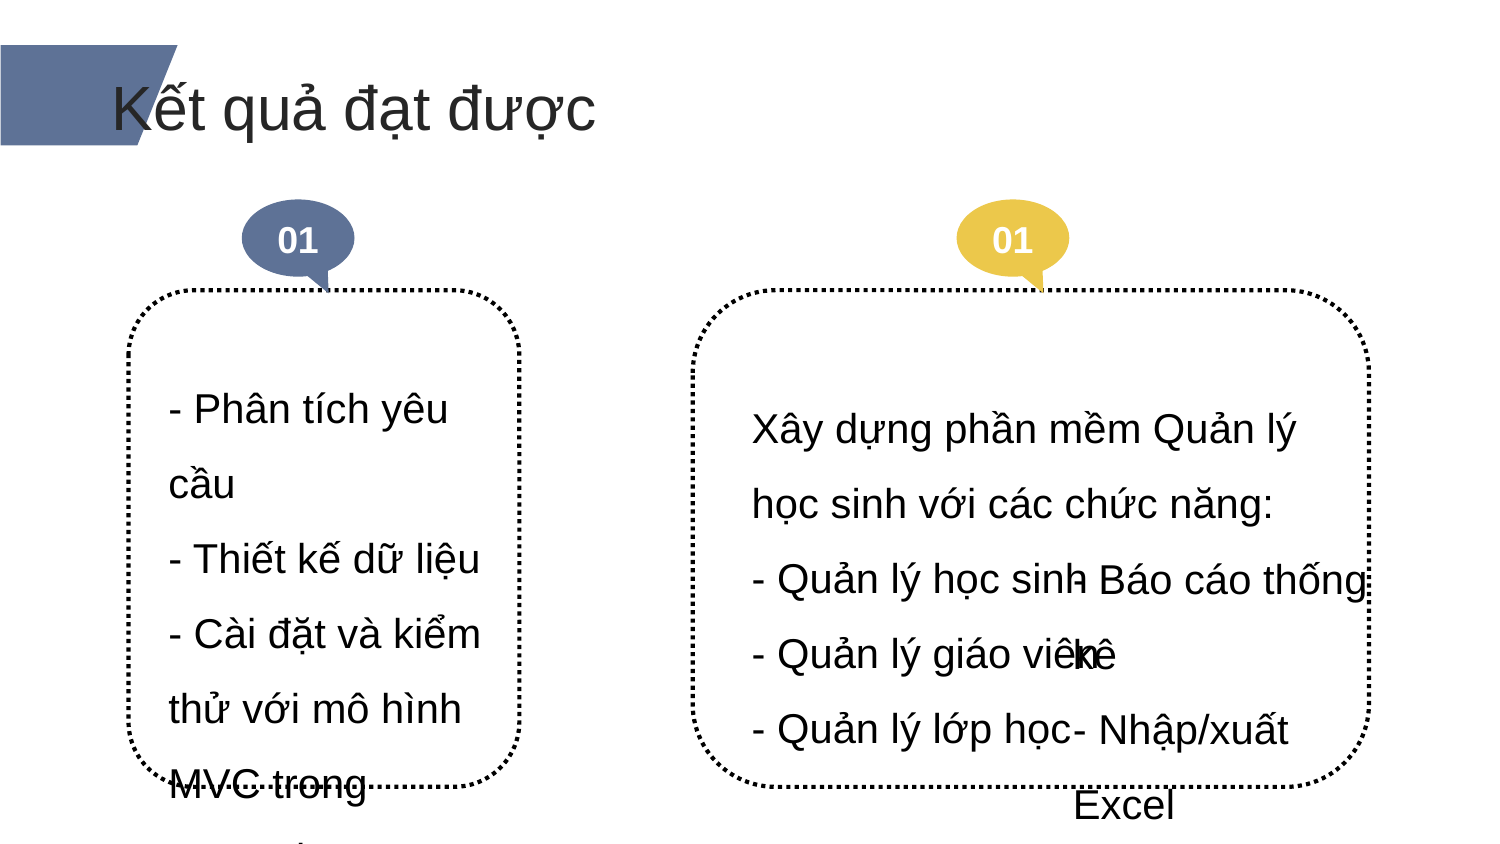

Kết quả đạt được
01
01

- Phân tích yêu cầu
- Thiết kế dữ liệu
- Cài đặt và kiểm thử với mô hình MVC trong Larevel Framework
Xây dựng phần mềm Quản lý học sinh với các chức năng:
- Quản lý học sinh
- Quản lý giáo viên
- Quản lý lớp học
- Báo cáo thống kê
- Nhập/xuất Excel